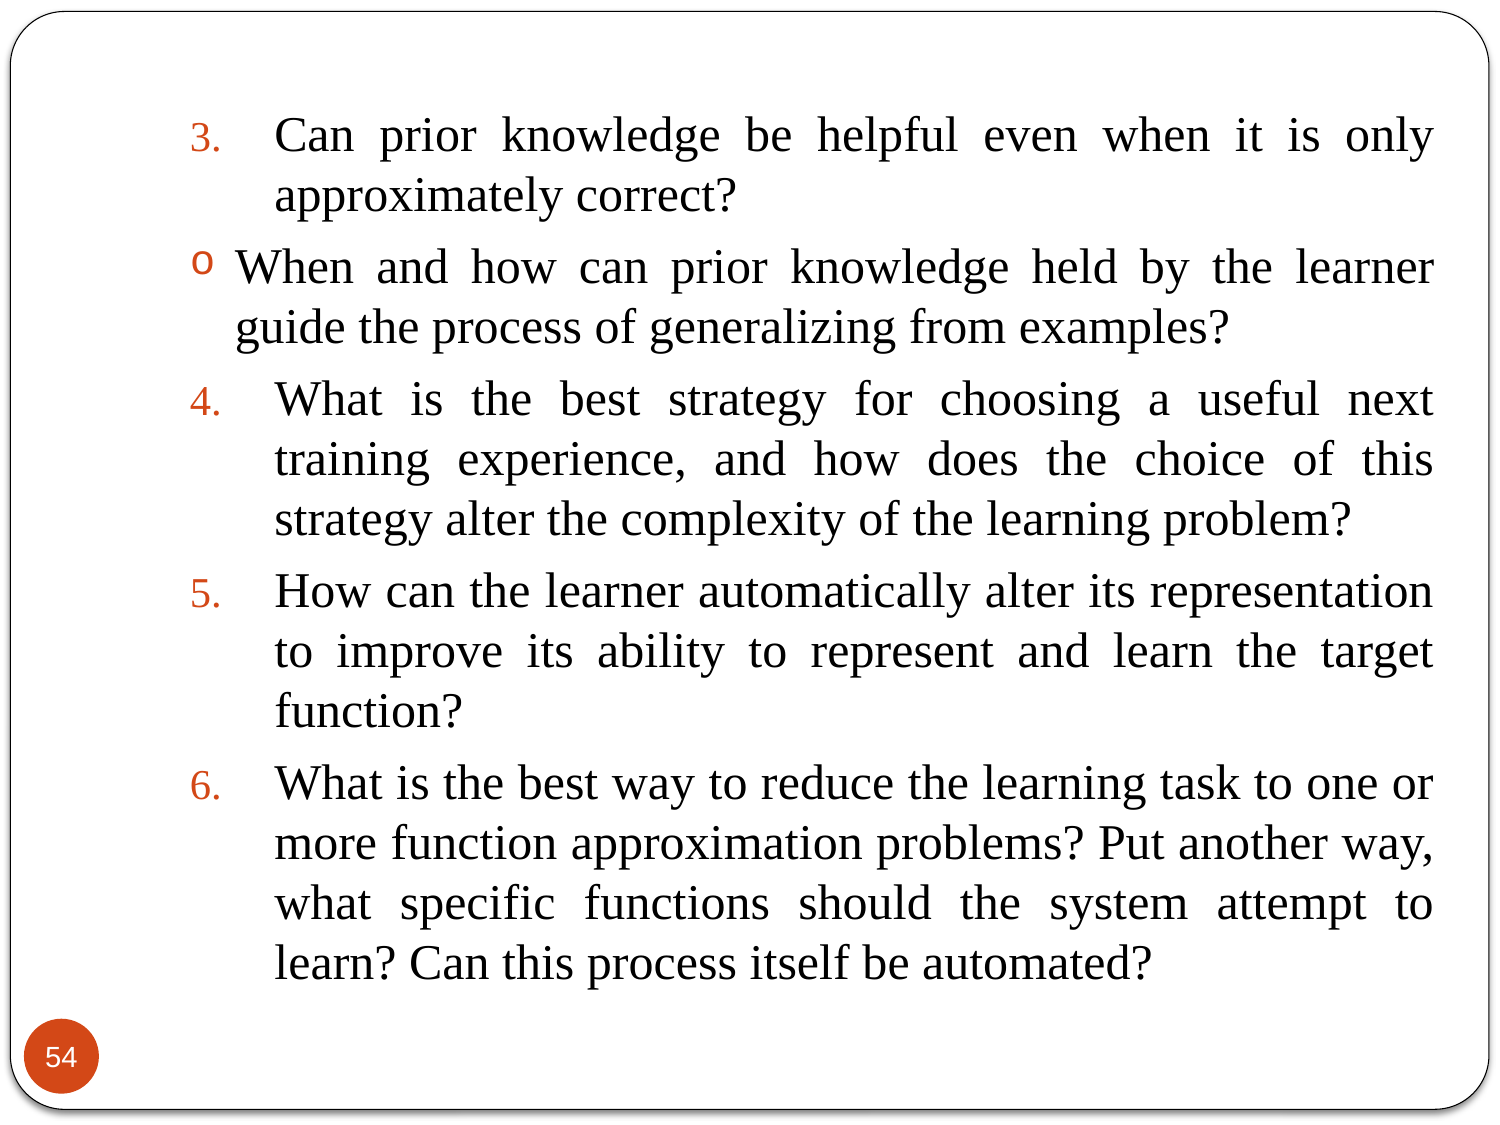

Can prior knowledge be helpful even when it is only approximately correct?
When and how can prior knowledge held by the learner guide the process of generalizing from examples?
What is the best strategy for choosing a useful next training experience, and how does the choice of this strategy alter the complexity of the learning problem?
How can the learner automatically alter its representation to improve its ability to represent and learn the target function?
What is the best way to reduce the learning task to one or more function approximation problems? Put another way, what specific functions should the system attempt to learn? Can this process itself be automated?
54